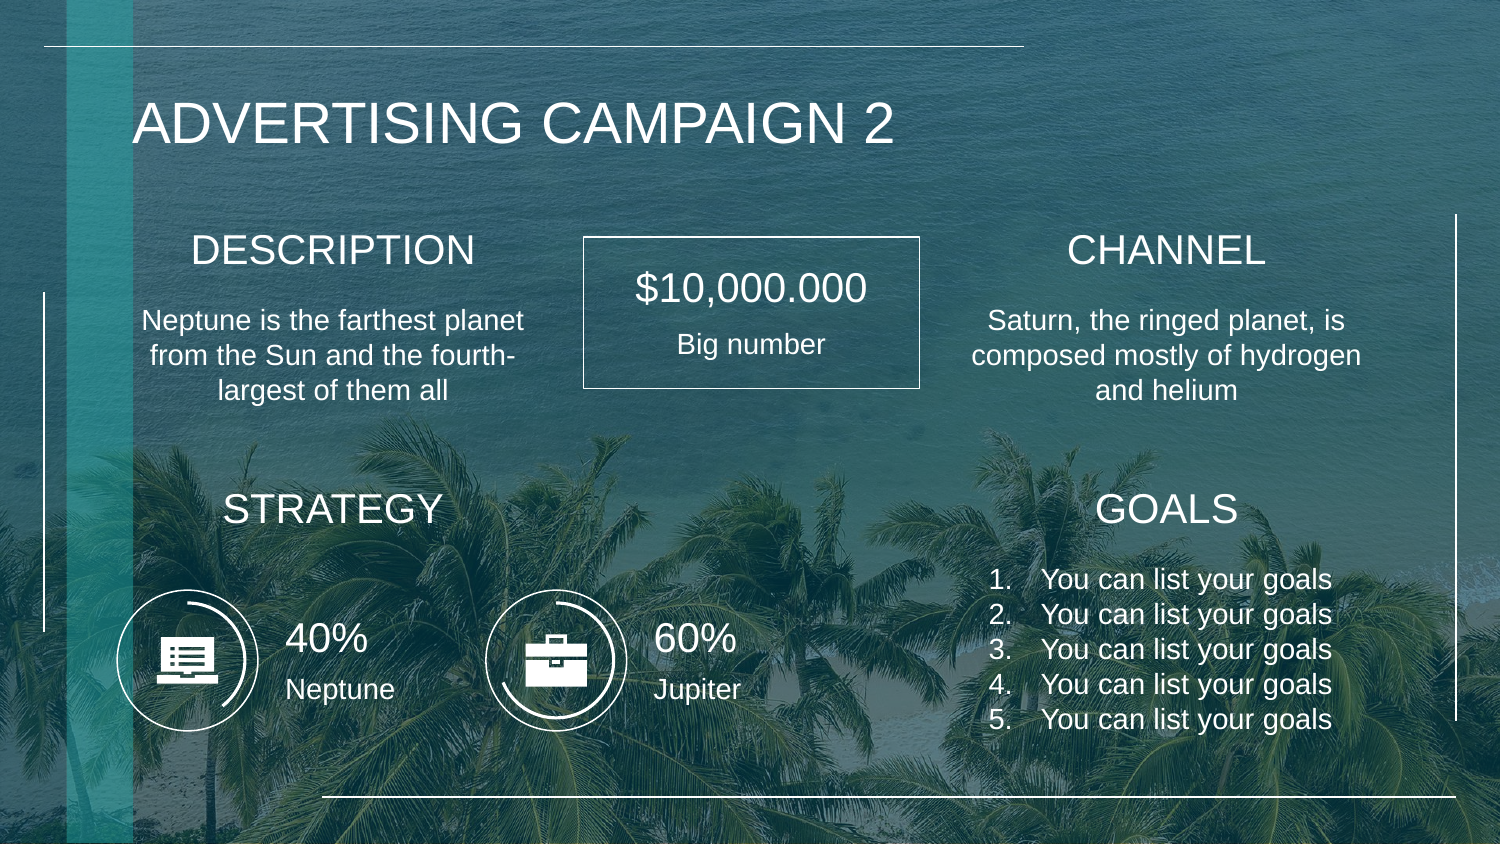

# ADVERTISING CAMPAIGN 2
DESCRIPTION
CHANNEL

$10,000.000
Neptune is the farthest planet from the Sun and the fourth-largest of them all
Saturn, the ringed planet, is composed mostly of hydrogen and helium
Big number
STRATEGY
GOALS
You can list your goals
You can list your goals
You can list your goals
You can list your goals
You can list your goals

40%
60%

Neptune
Jupiter